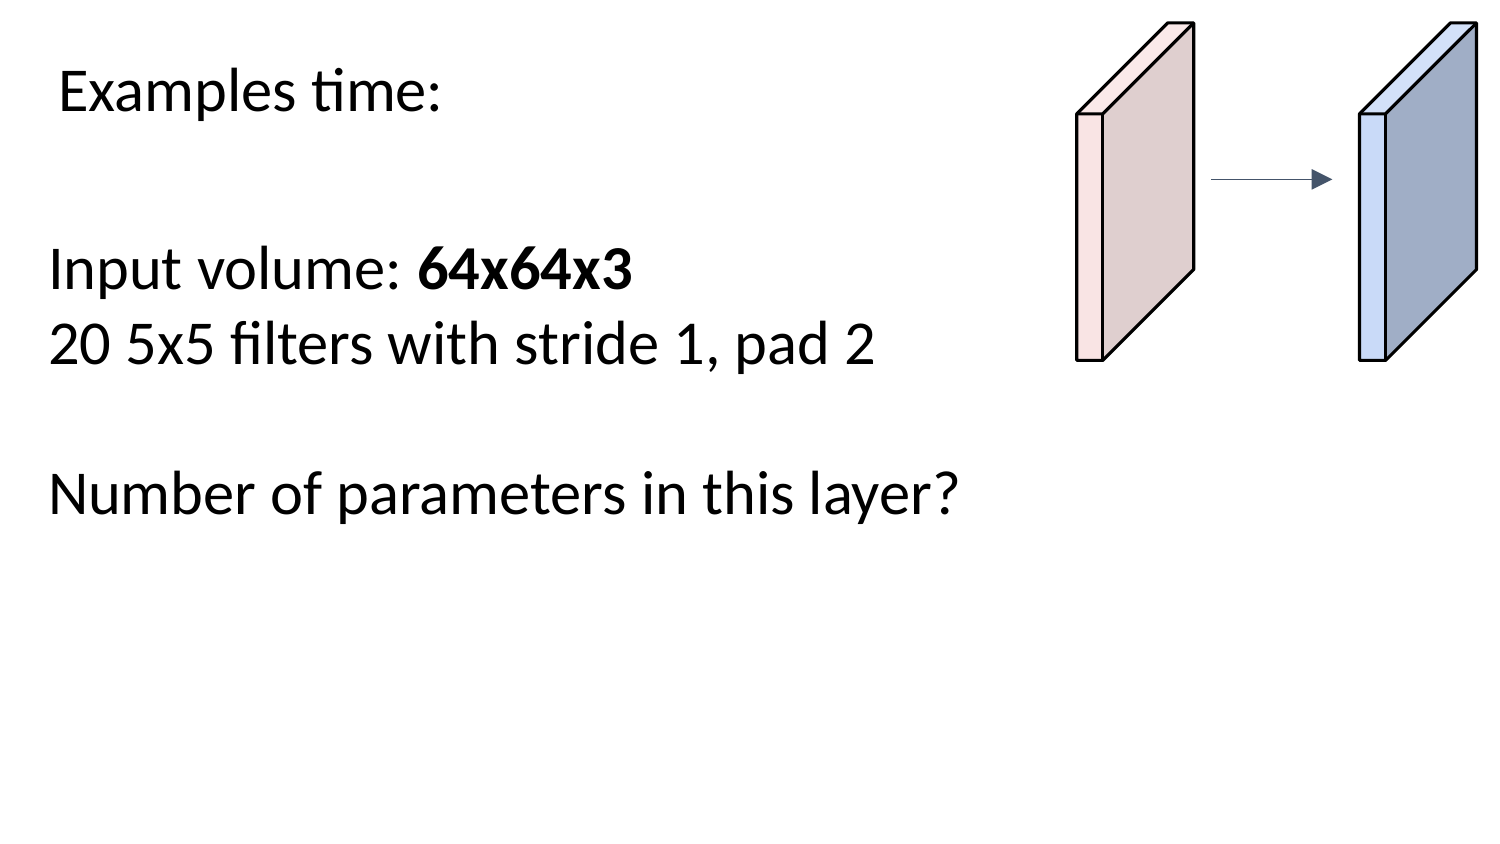

Examples time:
Input volume: 64x64x3
20 5x5 filters with stride 1, pad 2

Number of parameters in this layer?